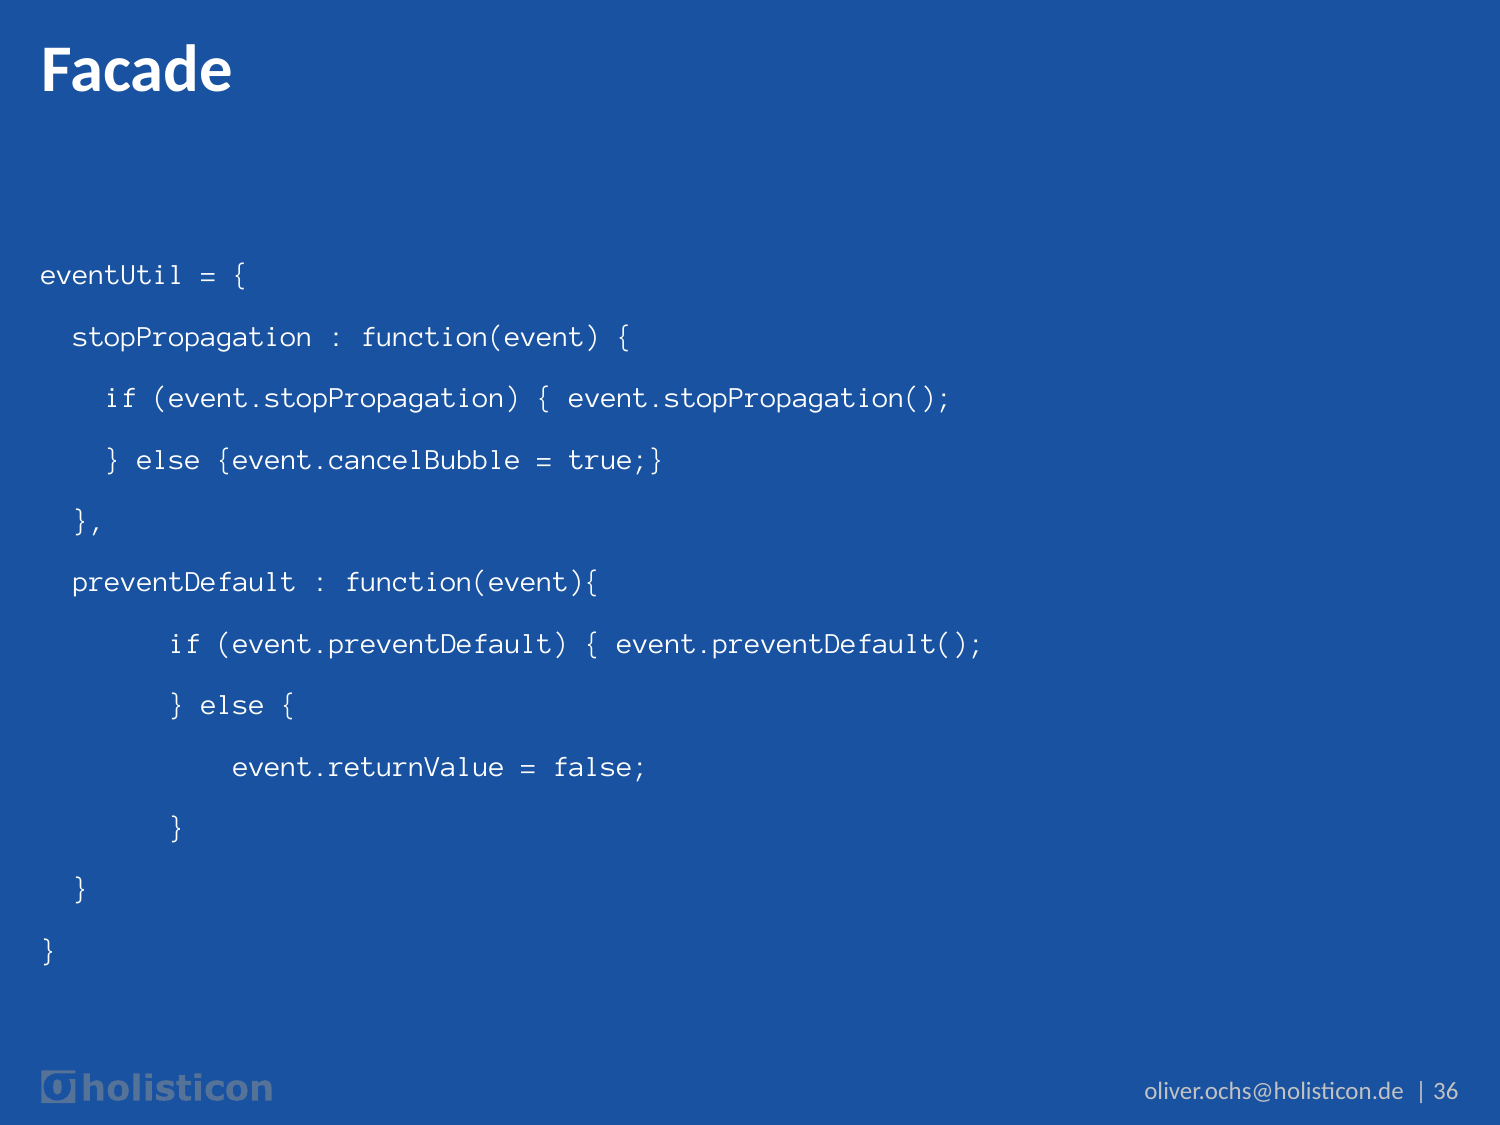

# Facade
eventUtil = {
  stopPropagation : function(event) {
    if (event.stopPropagation) { event.stopPropagation();
    } else {event.cancelBubble = true;}
  },
  preventDefault : function(event){
        if (event.preventDefault) { event.preventDefault();
        } else {
            event.returnValue = false;
        }
  }
}